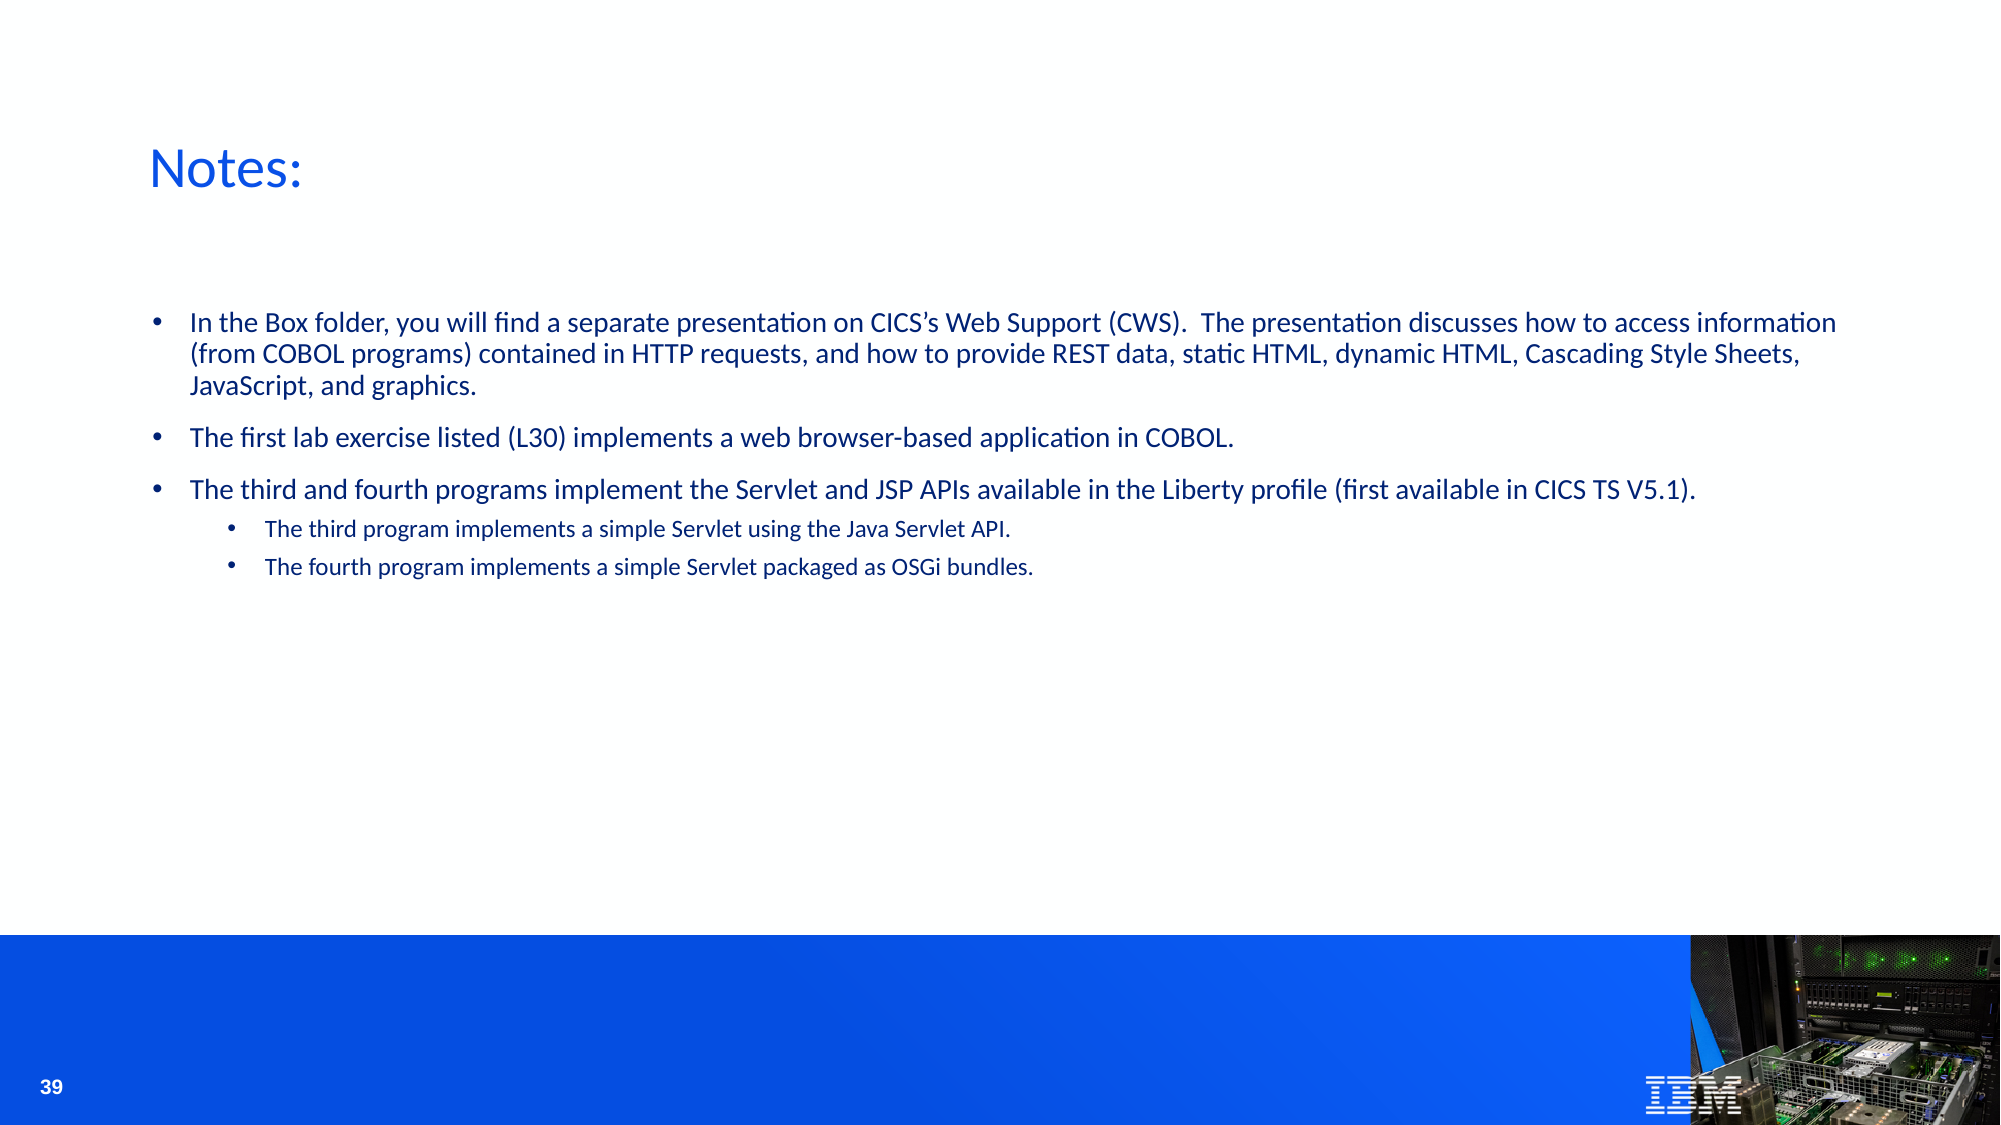

# Notes:
In the Box folder, you will find a separate presentation on CICS’s Web Support (CWS).  The presentation discusses how to access information (from COBOL programs) contained in HTTP requests, and how to provide REST data, static HTML, dynamic HTML, Cascading Style Sheets, JavaScript, and graphics.
The first lab exercise listed (L30) implements a web browser-based application in COBOL.
The third and fourth programs implement the Servlet and JSP APIs available in the Liberty profile (first available in CICS TS V5.1).
The third program implements a simple Servlet using the Java Servlet API.
The fourth program implements a simple Servlet packaged as OSGi bundles.

39